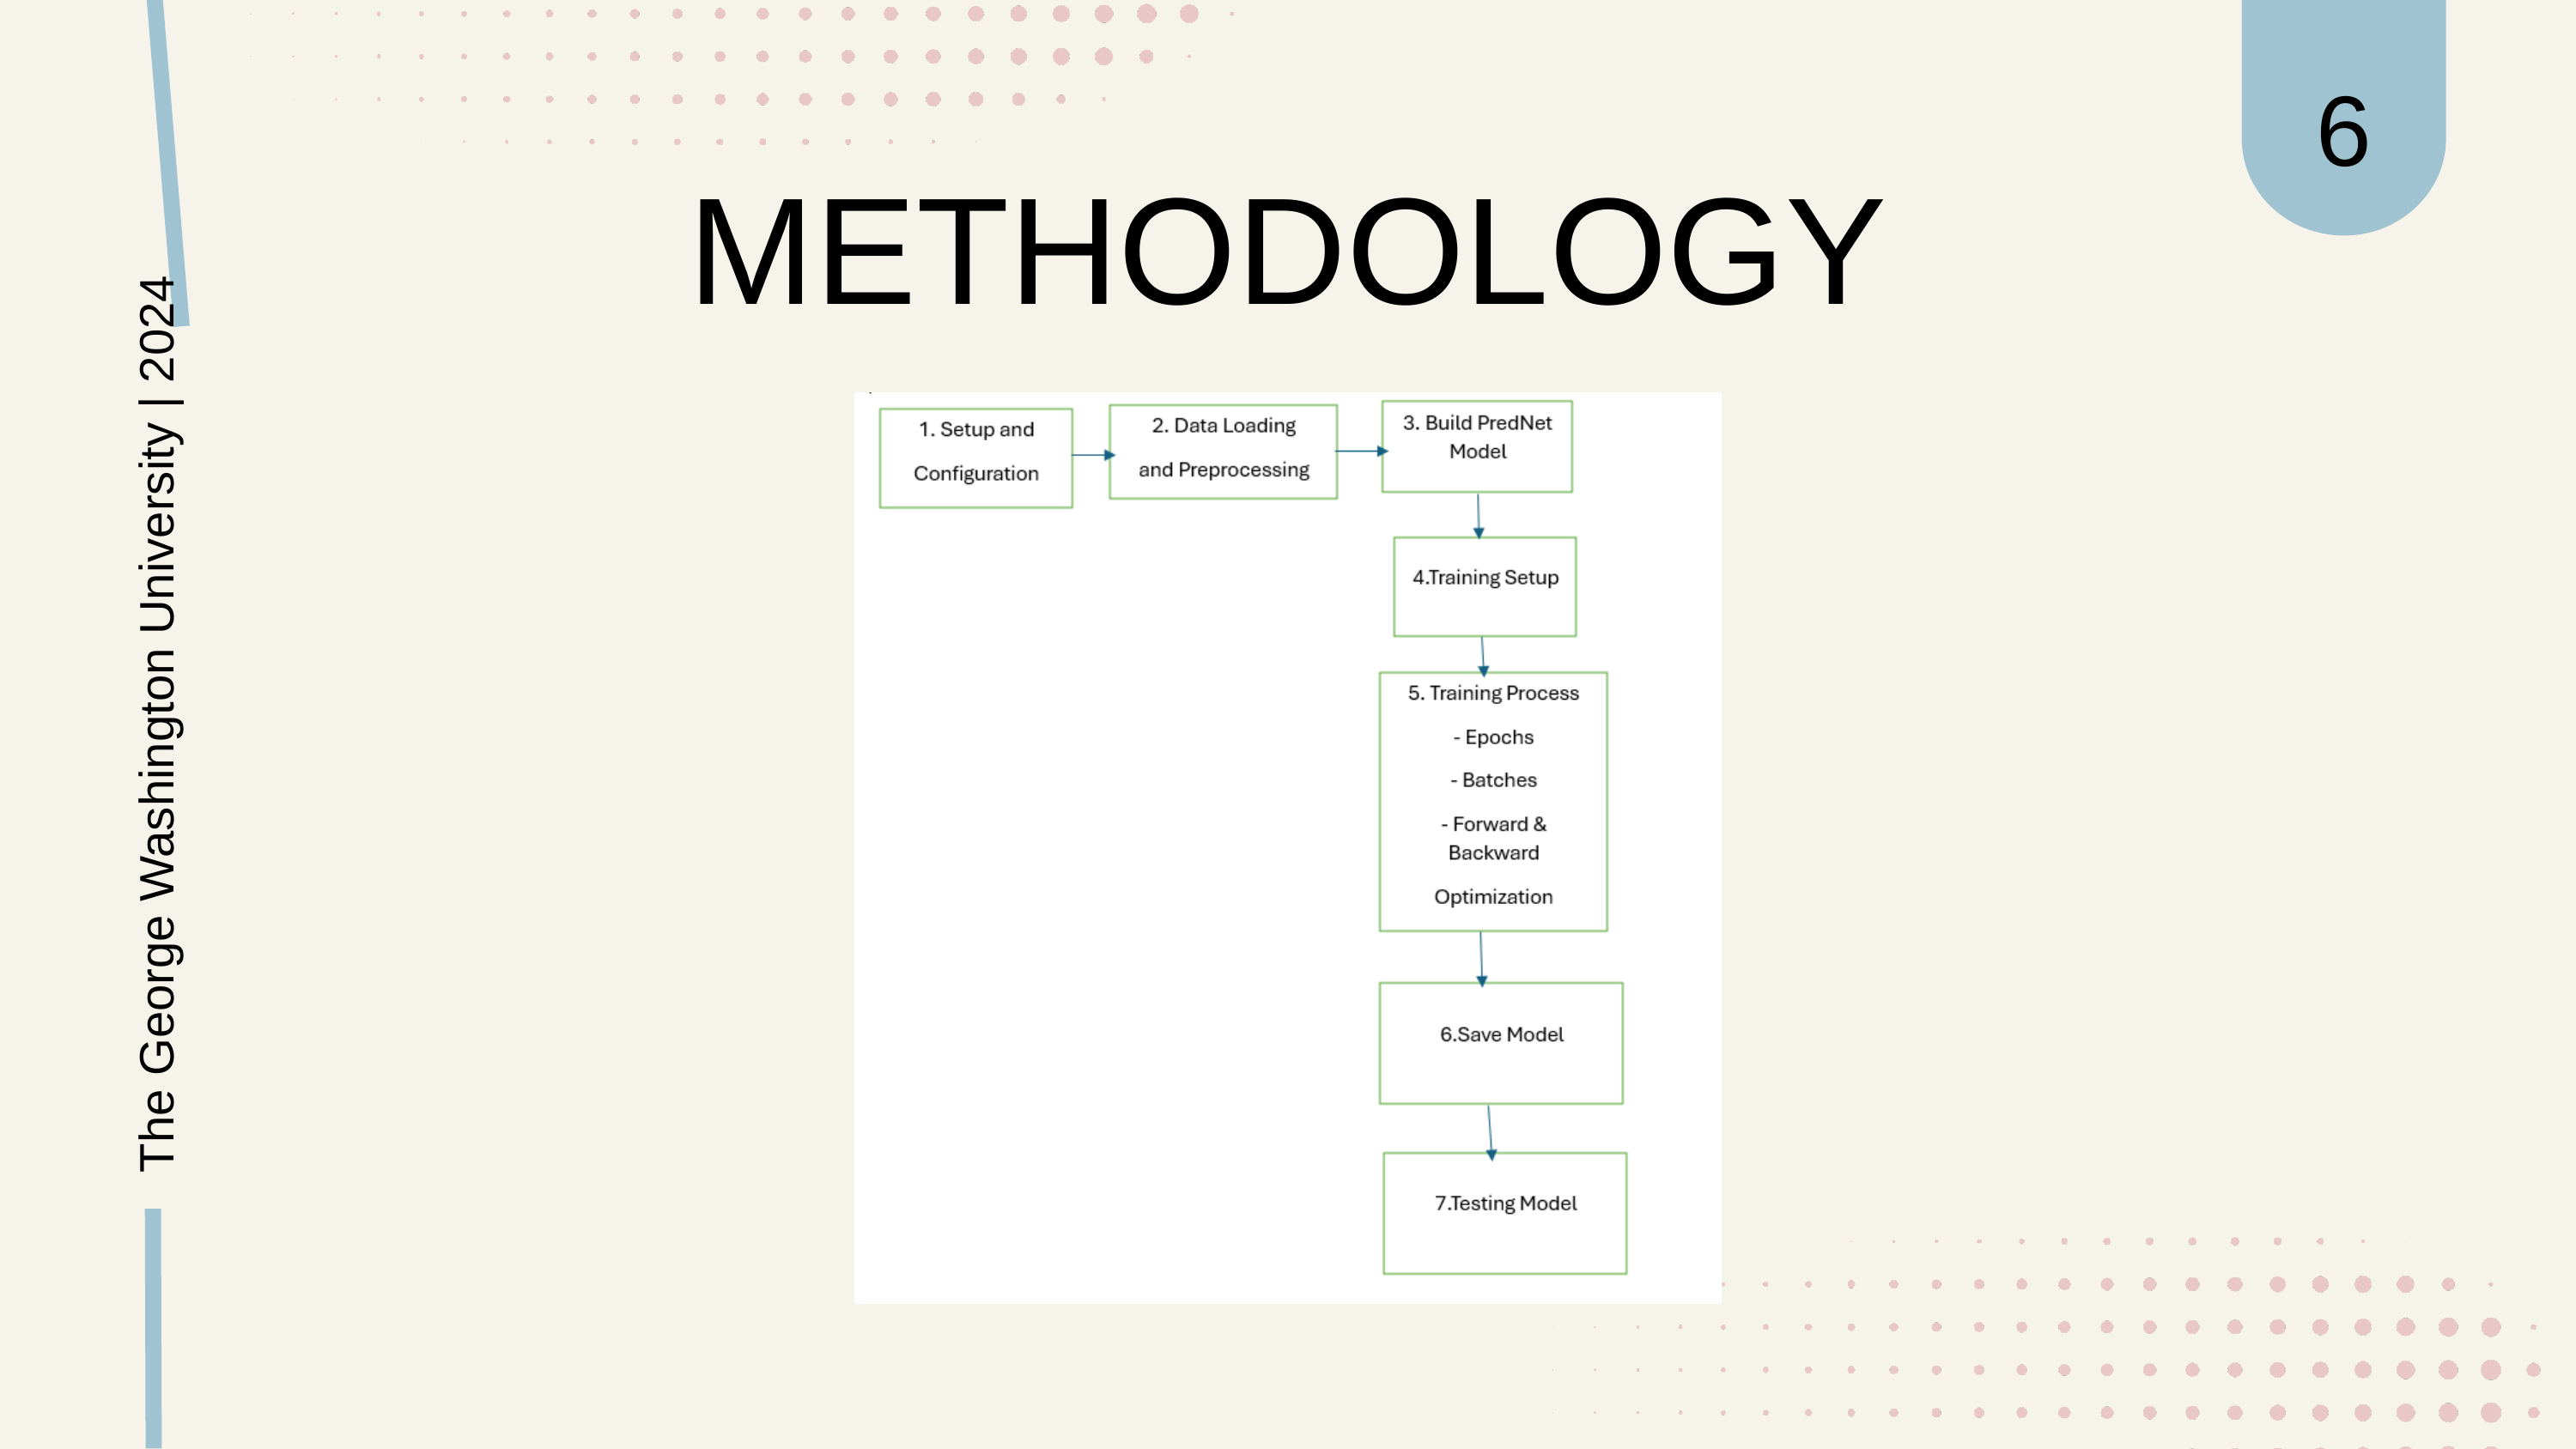

6

METHODOLOGY

The George Washington University | 2024